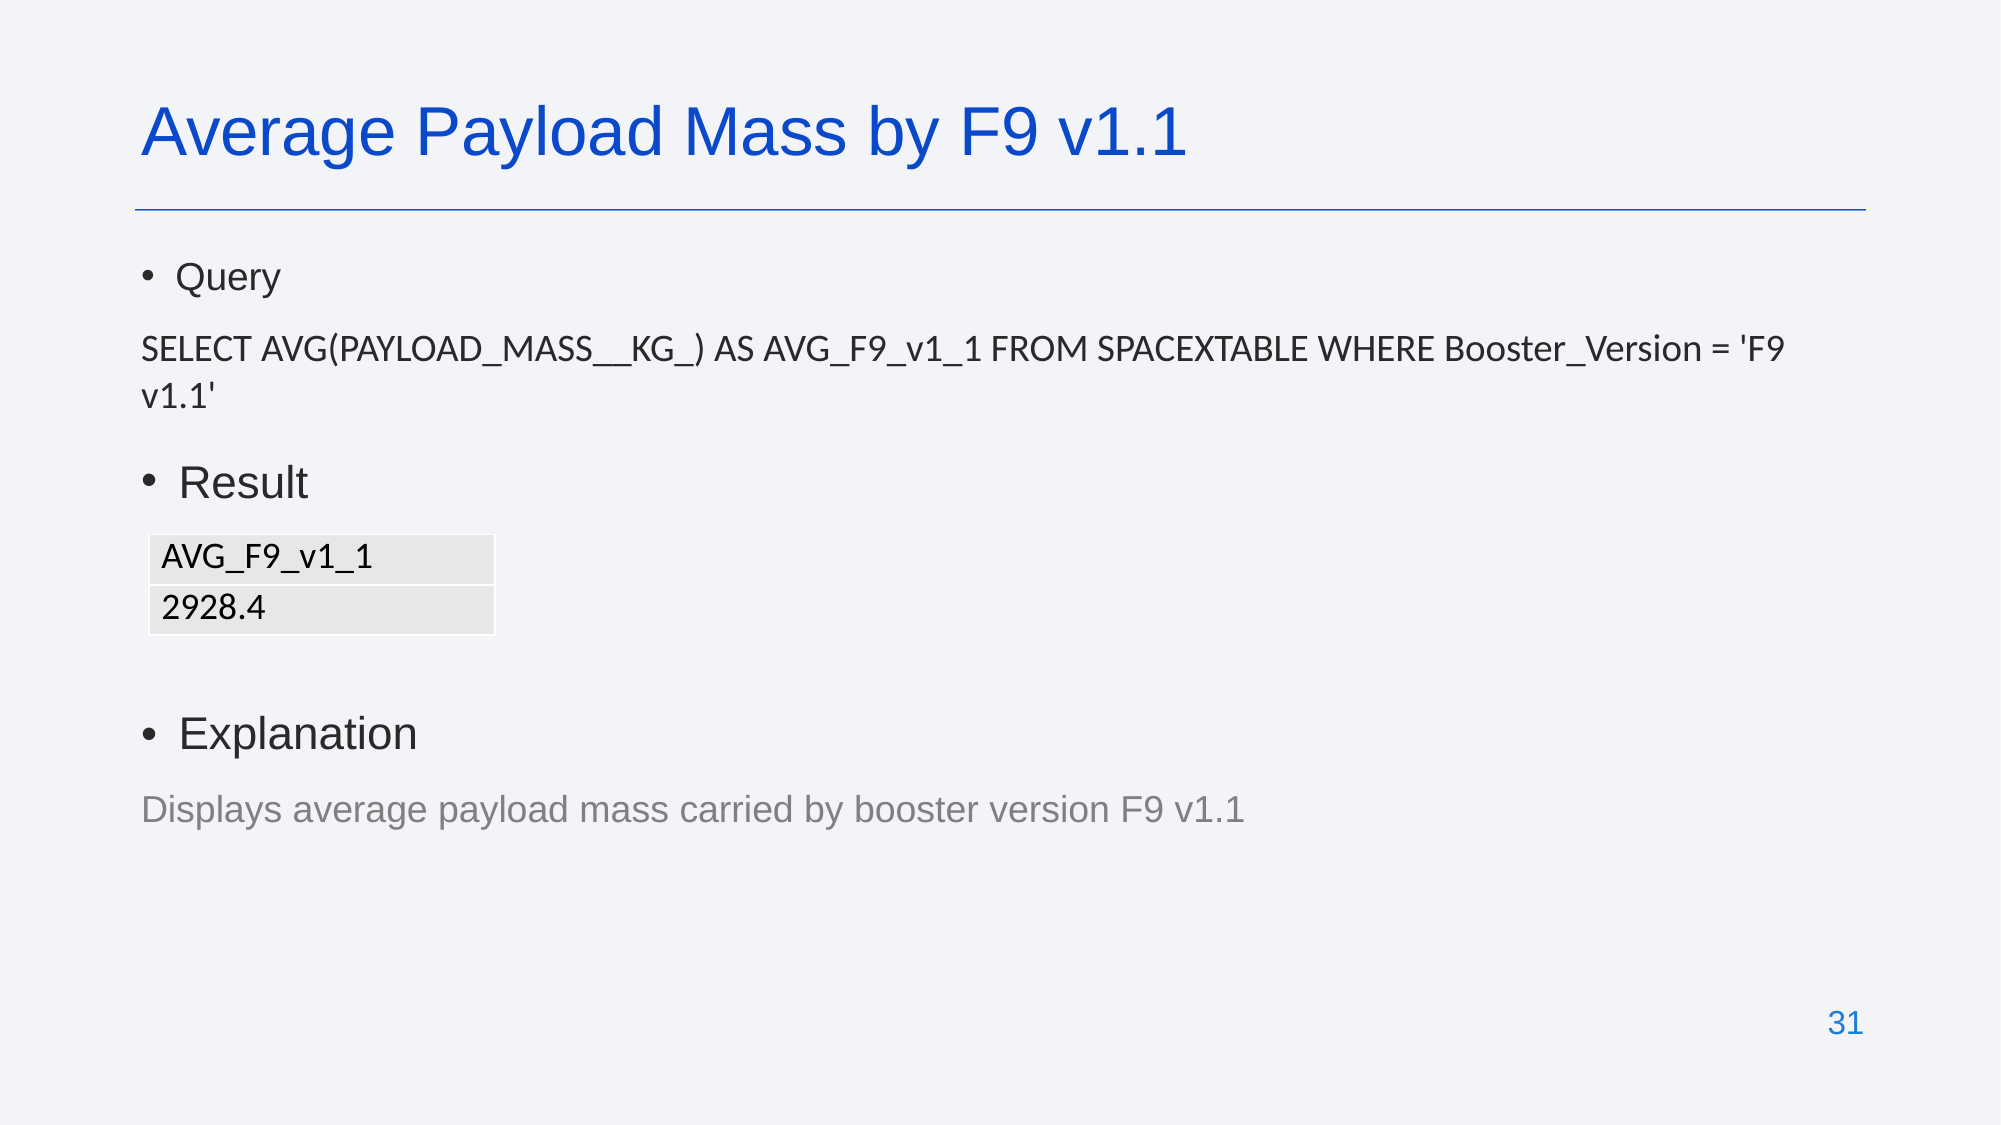

Average Payload Mass by F9 v1.1
Query
SELECT AVG(PAYLOAD_MASS__KG_) AS AVG_F9_v1_1 FROM SPACEXTABLE WHERE Booster_Version = 'F9 v1.1'
Result

| AVG\_F9\_v1\_1 |
| --- |
| 2928.4 |
Explanation
Displays average payload mass carried by booster version F9 v1.1
31